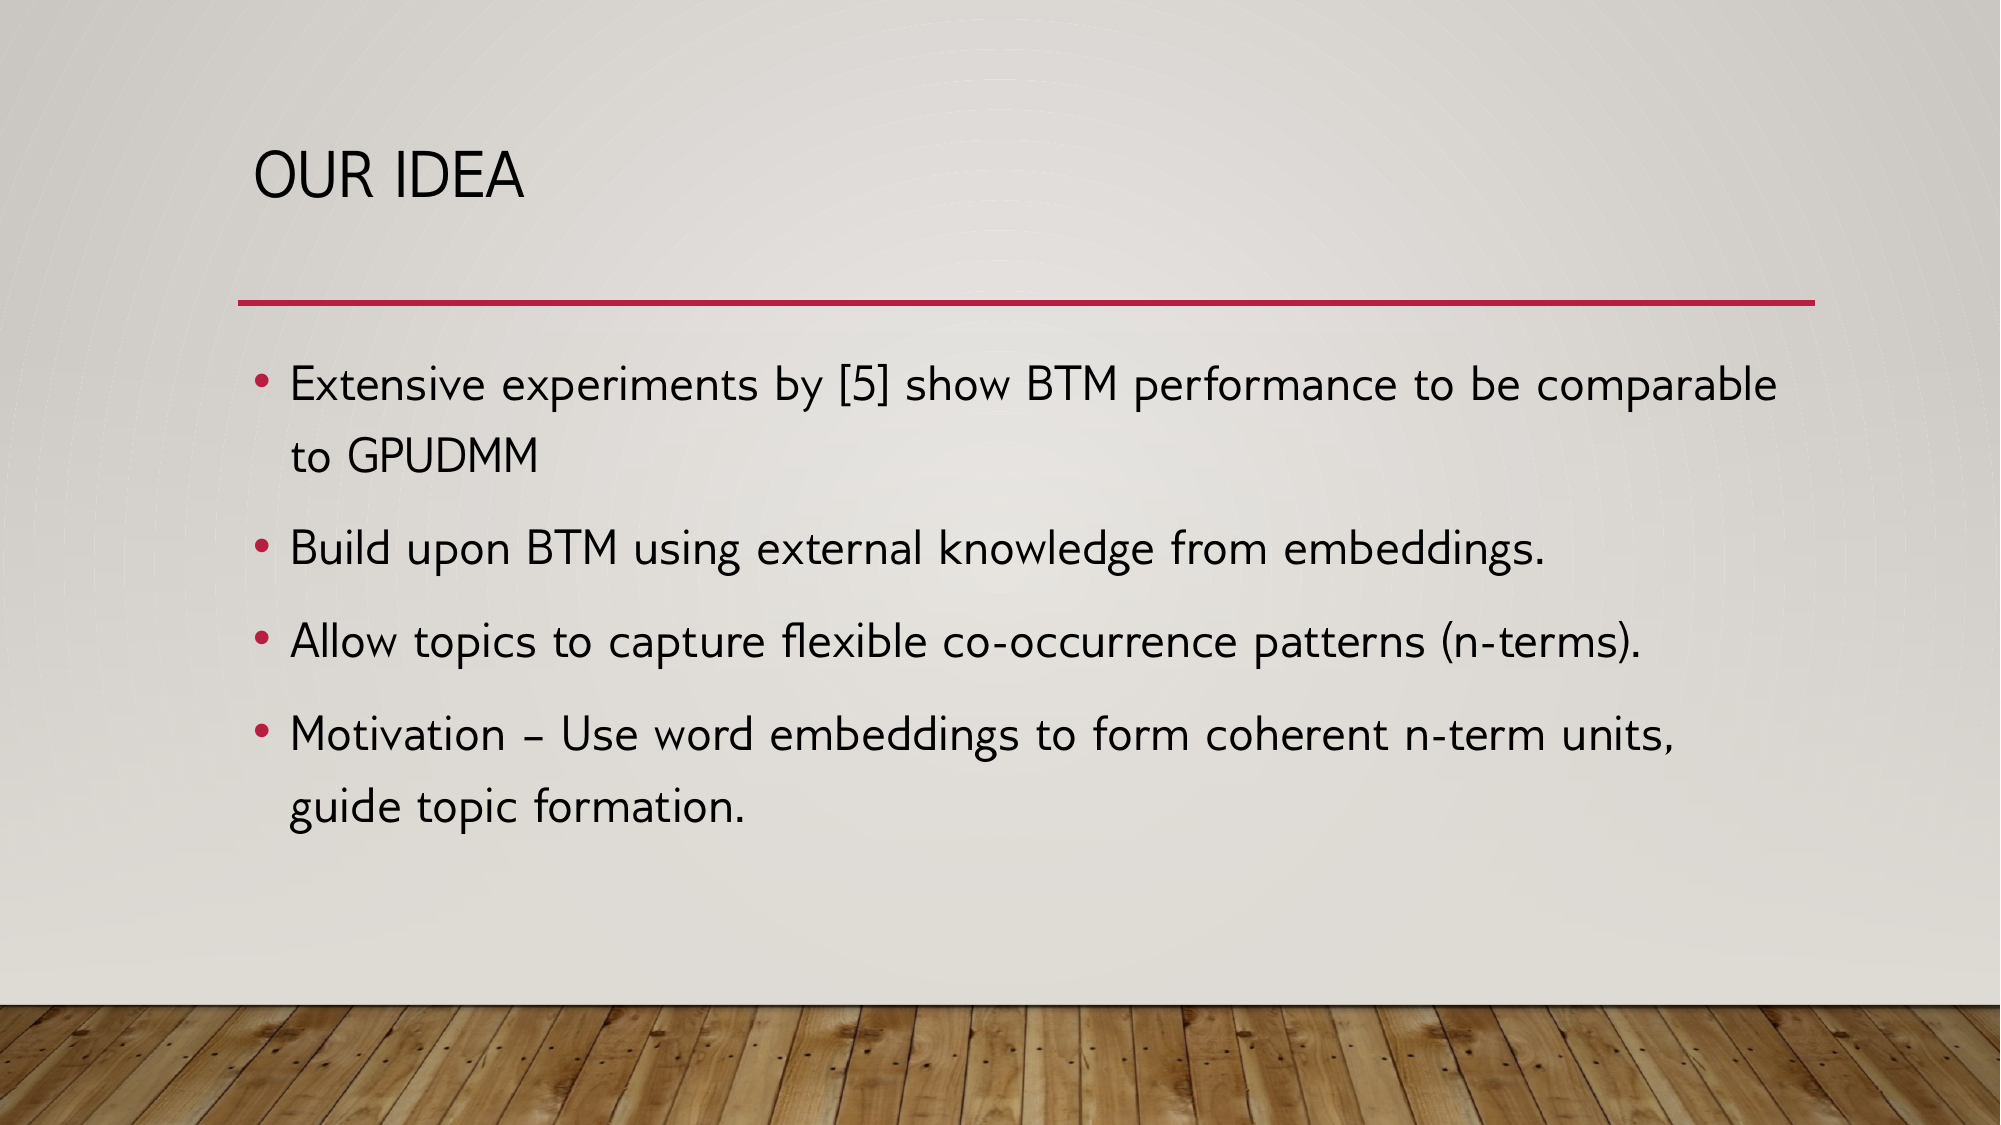

# Our idea
Extensive experiments by [5] show BTM performance to be comparable to GPUDMM
Build upon BTM using external knowledge from embeddings.
Allow topics to capture flexible co-occurrence patterns (n-terms).
Motivation – Use word embeddings to form coherent n-term units, guide topic formation.